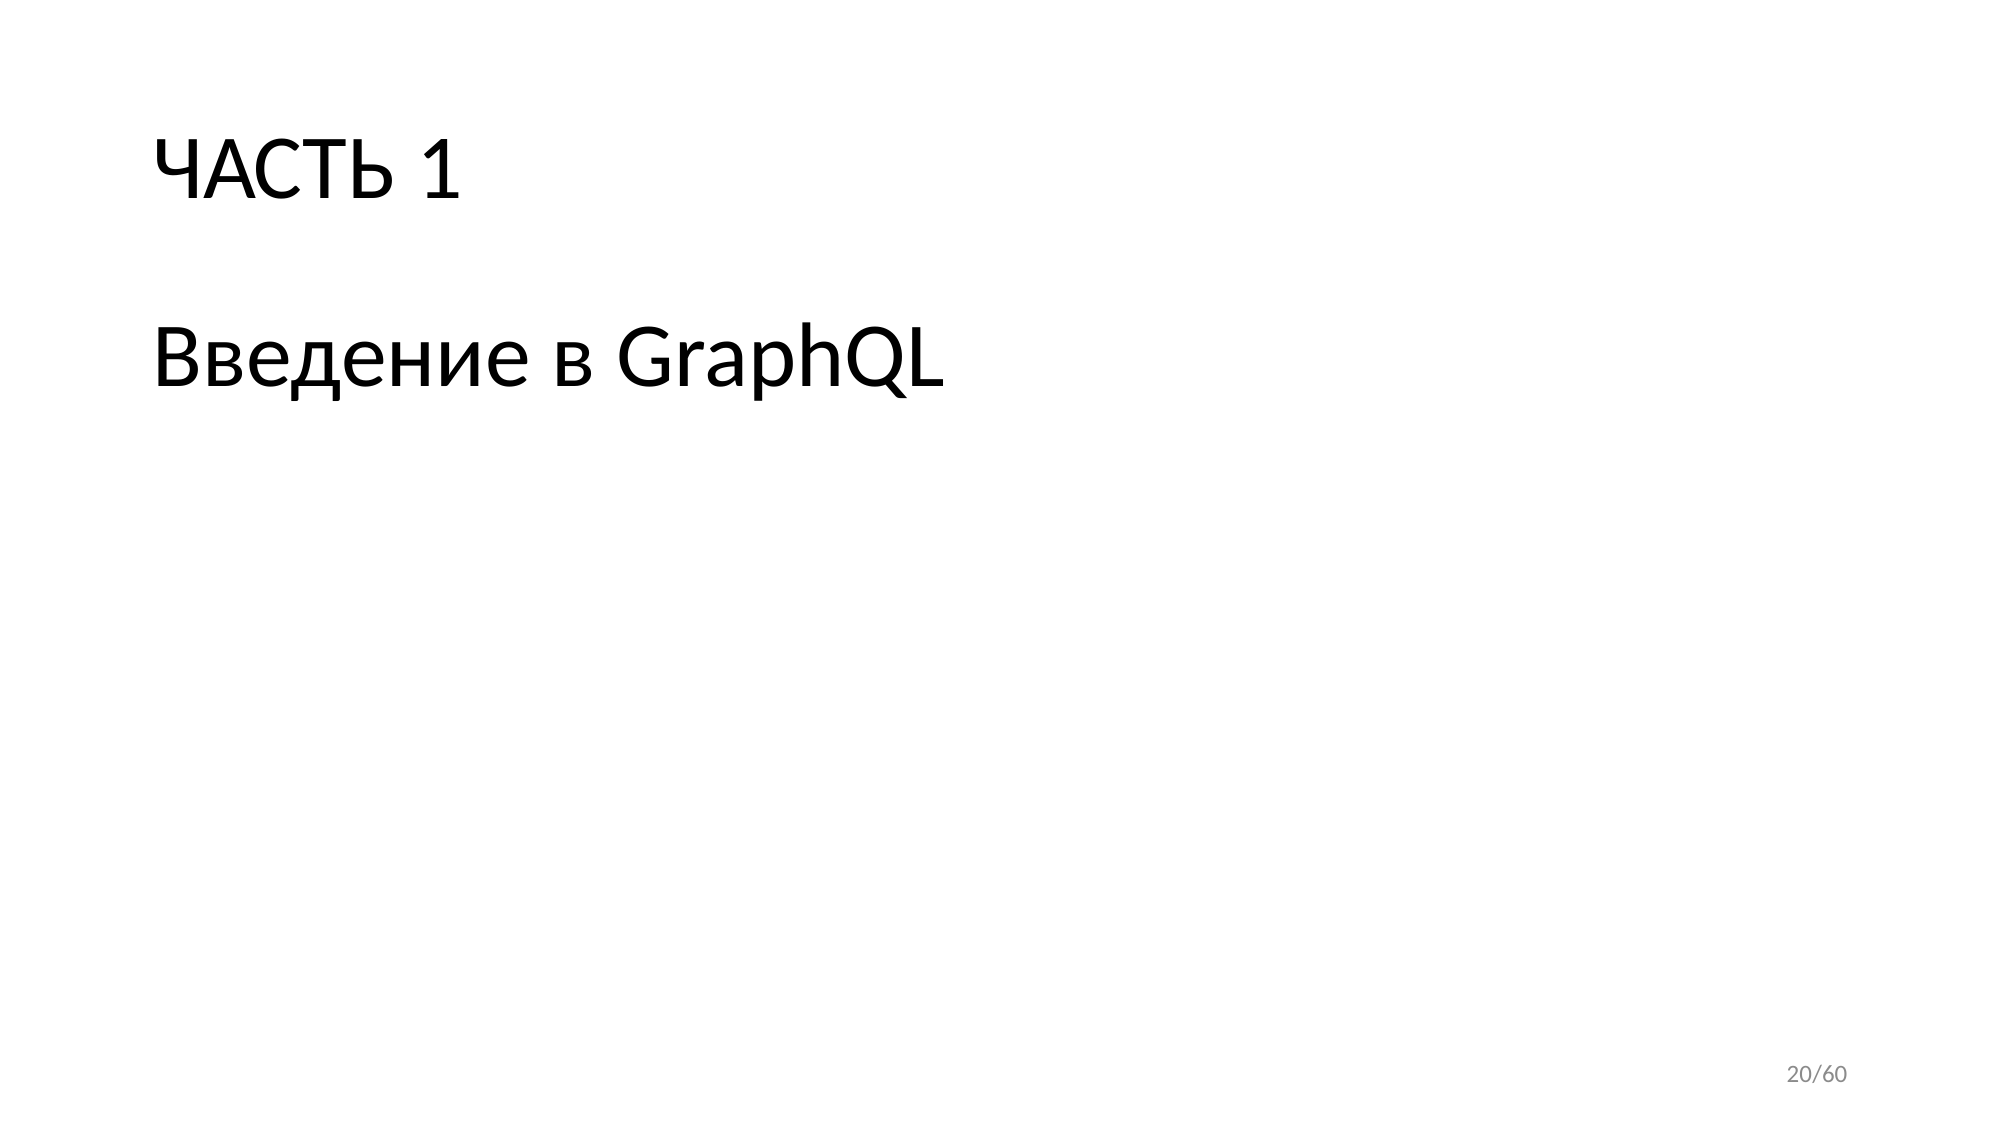

# ЧАСТЬ 1
Введение в GraphQL
20/60